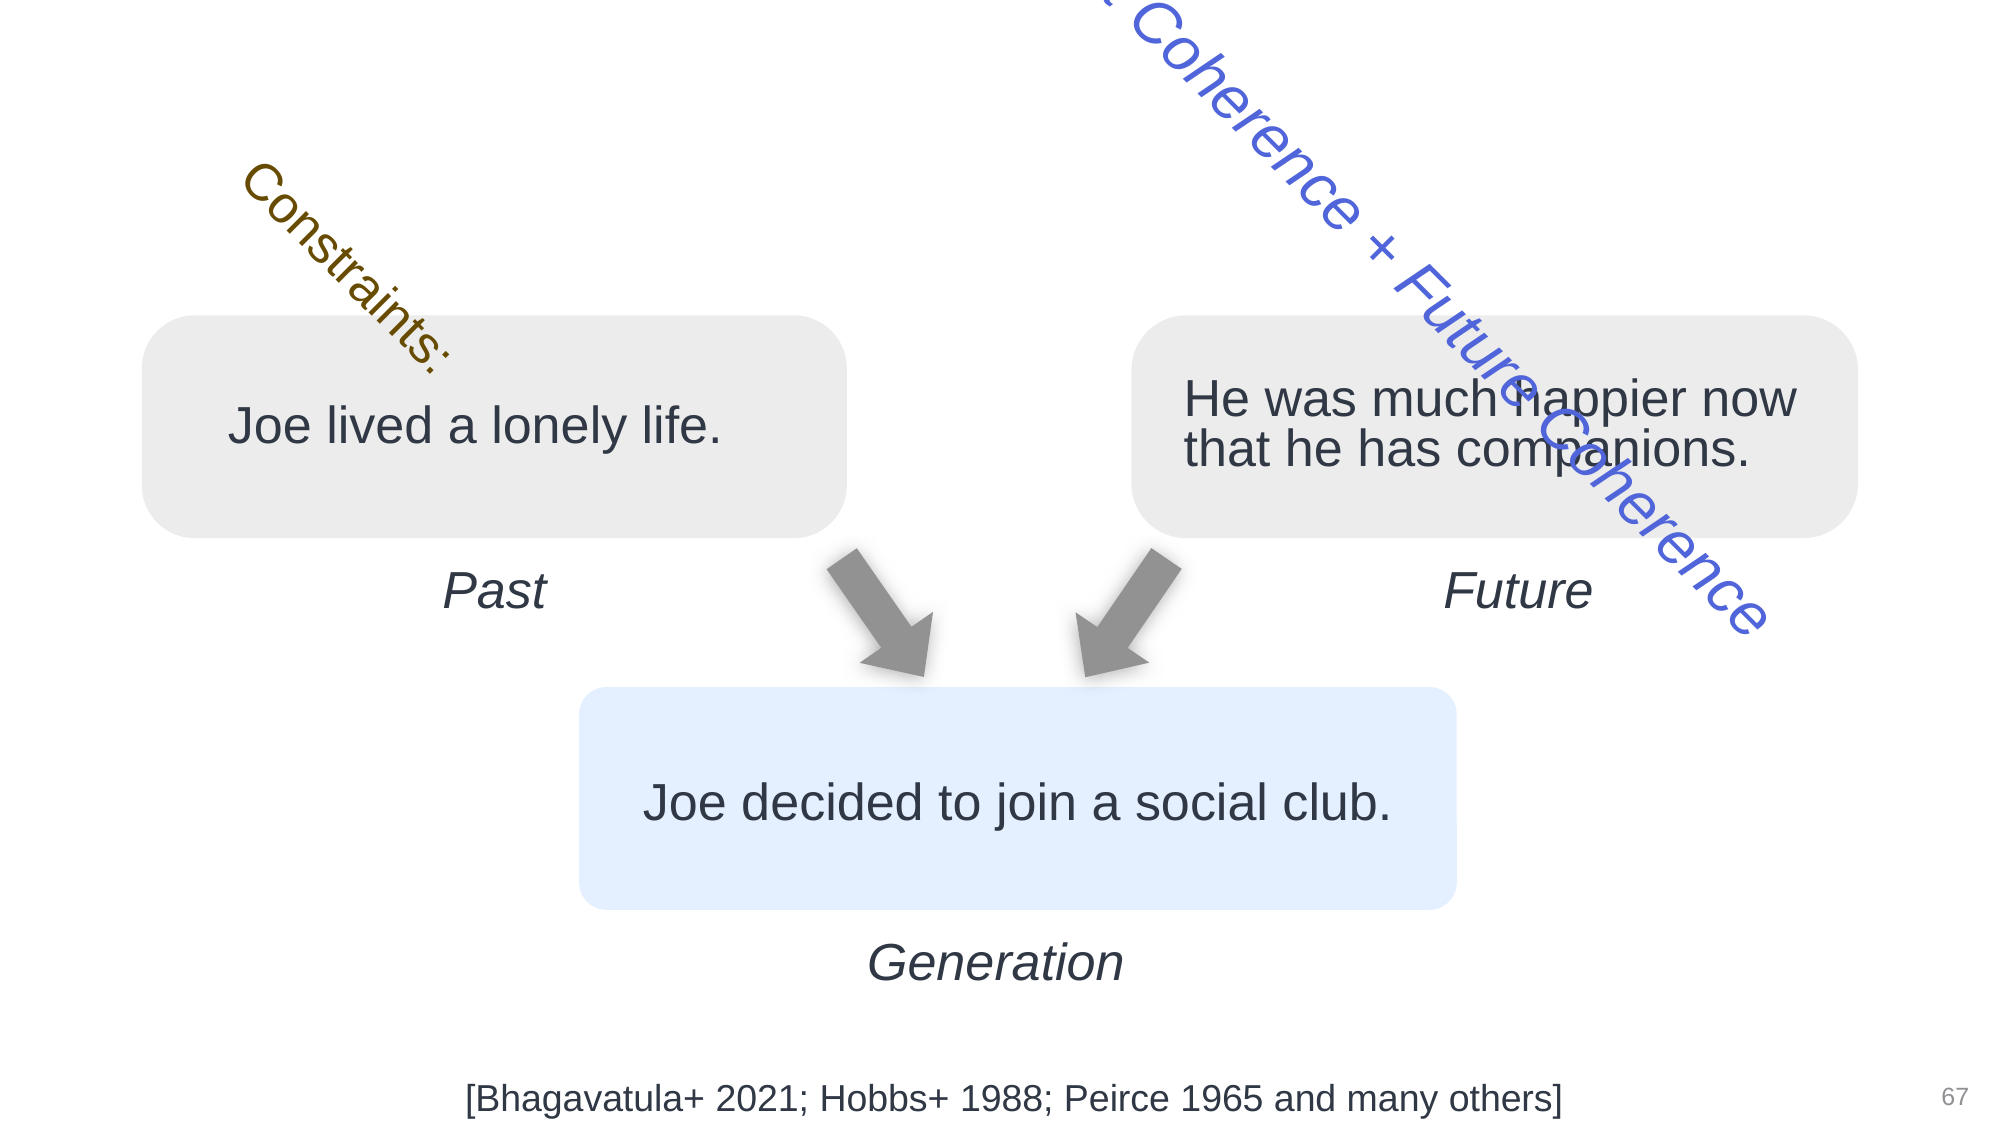

Constraints:
Past Coherence + Future Coherence

Joe lived a lonely life.
Past

He was much happier now that he has companions.
Future

Joe decided to join a social club.
Generation
67
[Bhagavatula+ 2021; Hobbs+ 1988; Peirce 1965 and many others]